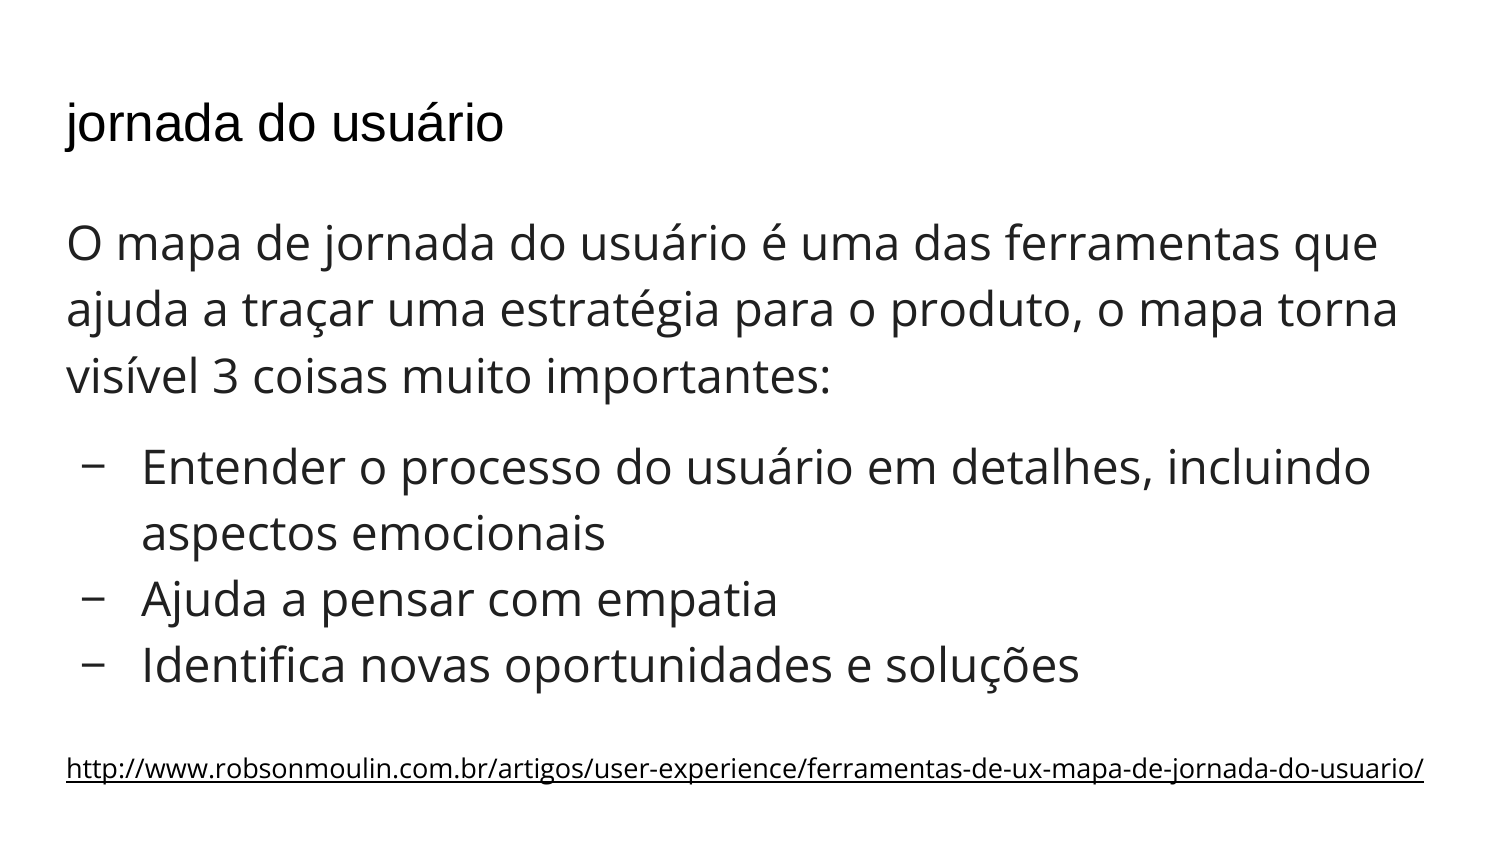

# jornada do usuário

O mapa de jornada do usuário é uma das ferramentas que ajuda a traçar uma estratégia para o produto, o mapa torna visível 3 coisas muito importantes:
Entender o processo do usuário em detalhes, incluindo aspectos emocionais
Ajuda a pensar com empatia
Identifica novas oportunidades e soluções
http://www.robsonmoulin.com.br/artigos/user-experience/ferramentas-de-ux-mapa-de-jornada-do-usuario/